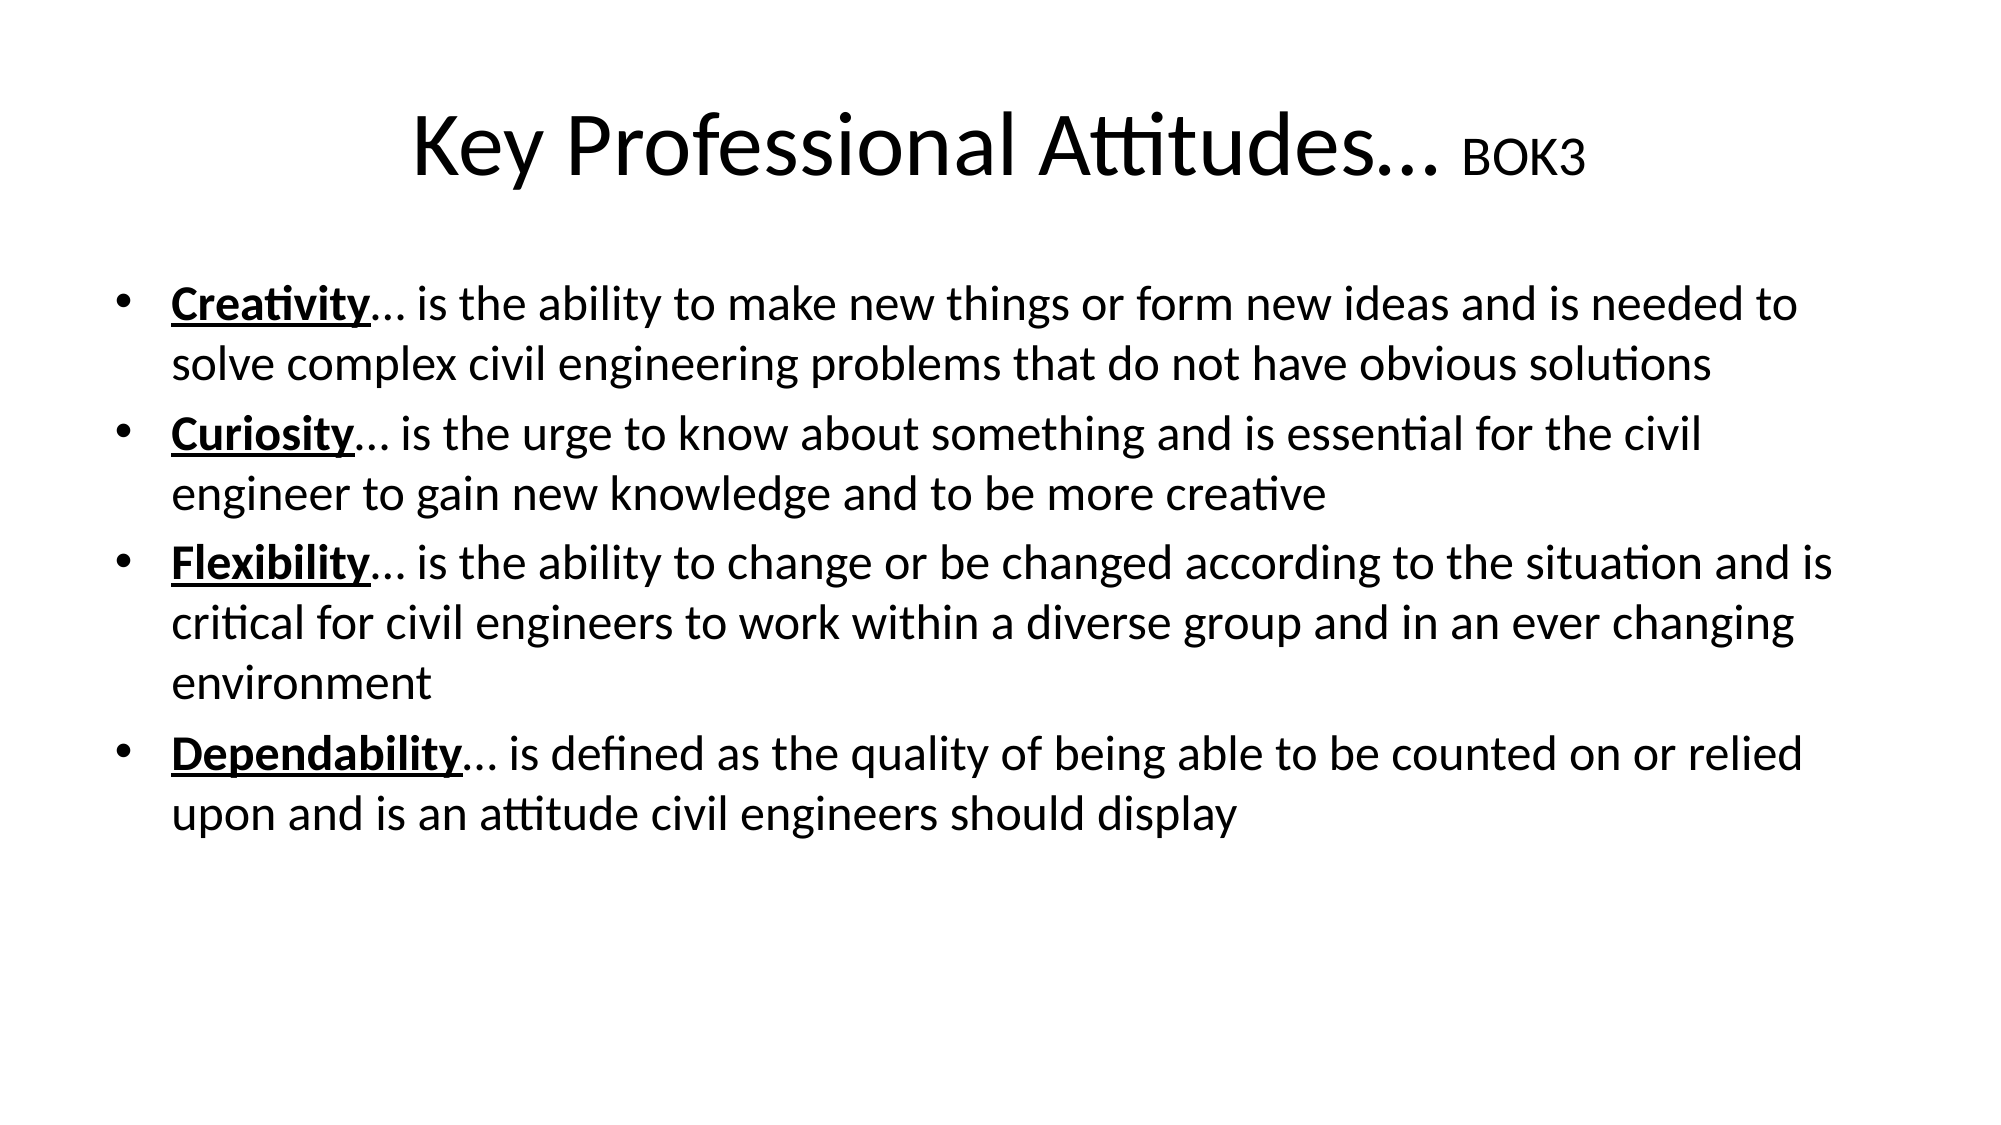

# Key Professional Attitudes… BOK3
Creativity… is the ability to make new things or form new ideas and is needed to solve complex civil engineering problems that do not have obvious solutions
Curiosity… is the urge to know about something and is essential for the civil engineer to gain new knowledge and to be more creative
Flexibility… is the ability to change or be changed according to the situation and is critical for civil engineers to work within a diverse group and in an ever changing environment
Dependability… is defined as the quality of being able to be counted on or relied upon and is an attitude civil engineers should display